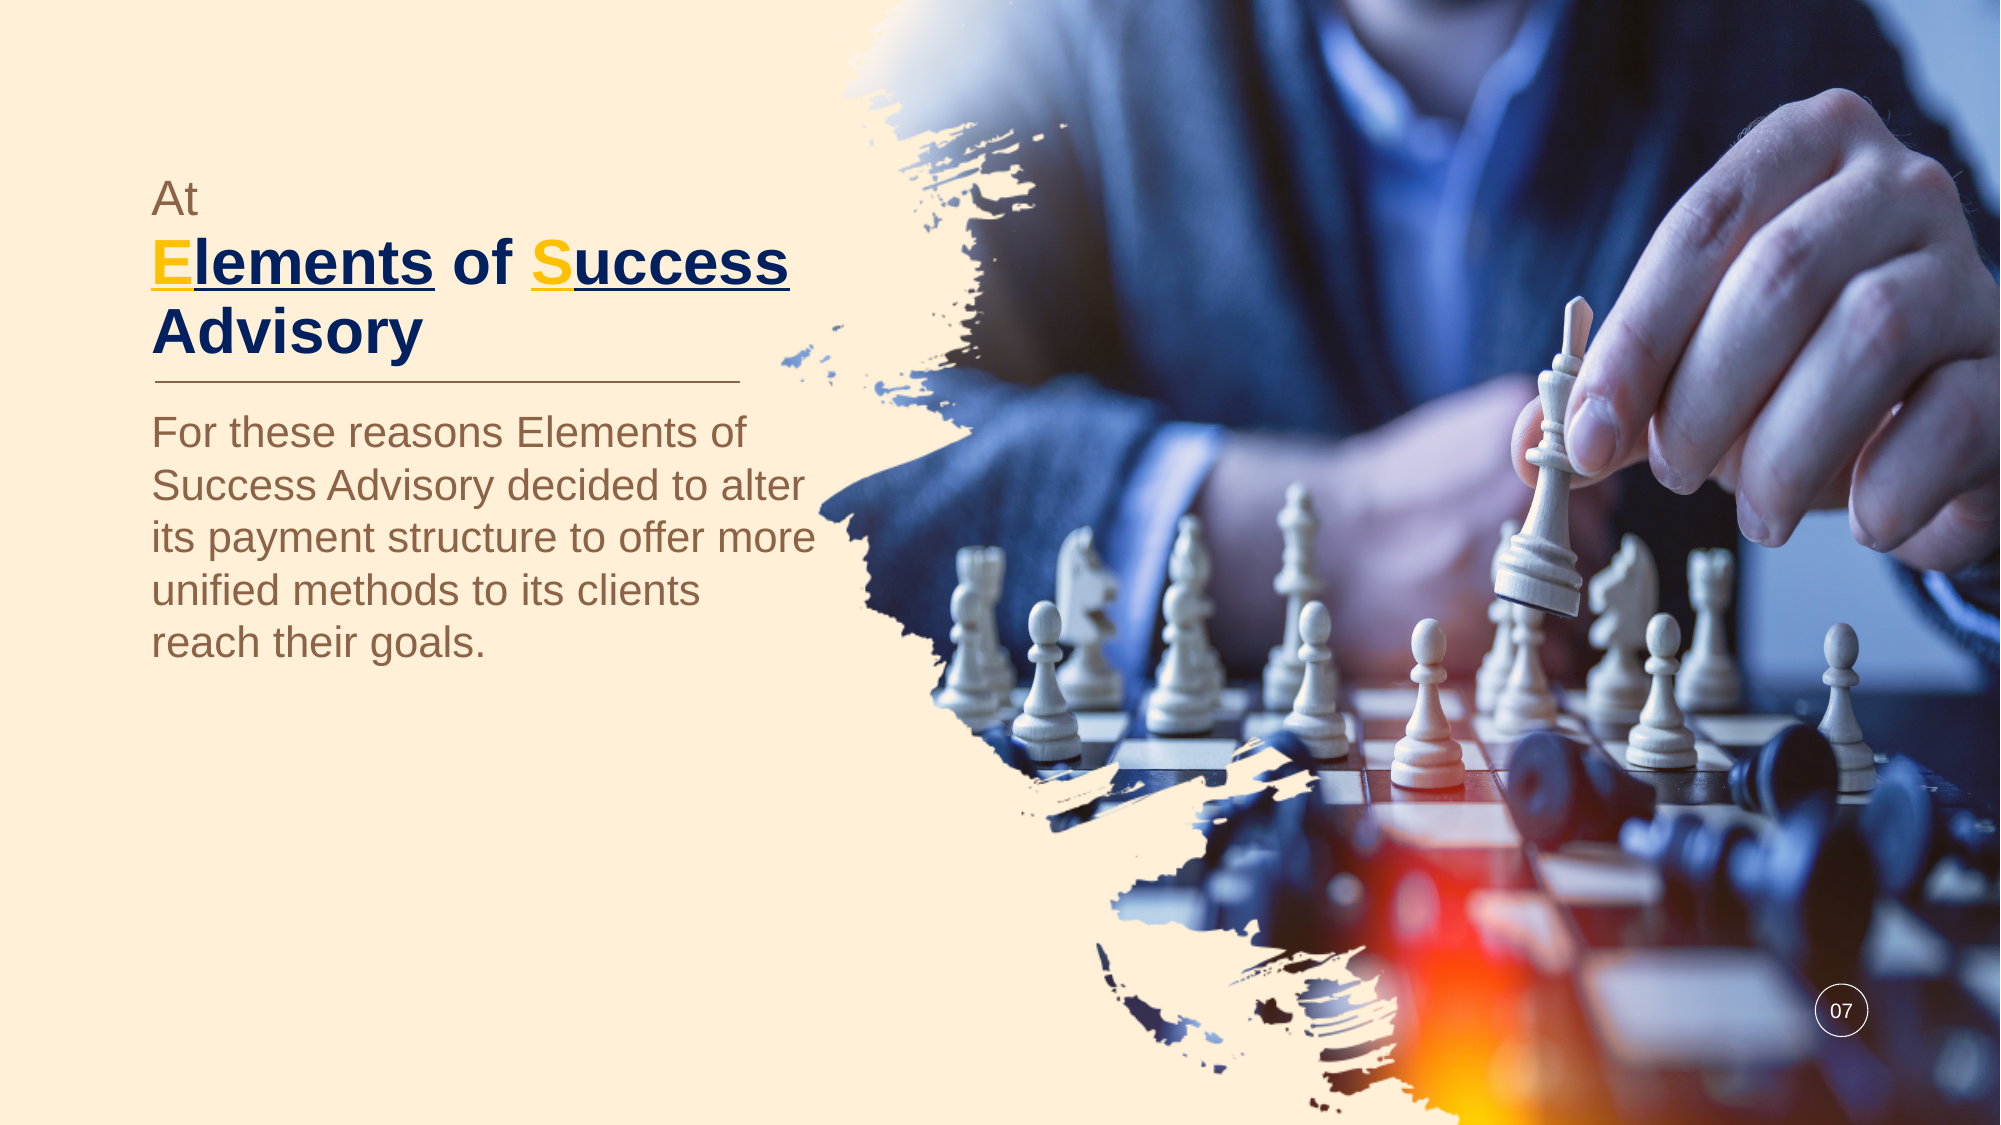

# At Elements of Success Advisory
For these reasons Elements of Success Advisory decided to alter its payment structure to offer more unified methods to its clients reach their goals.
07